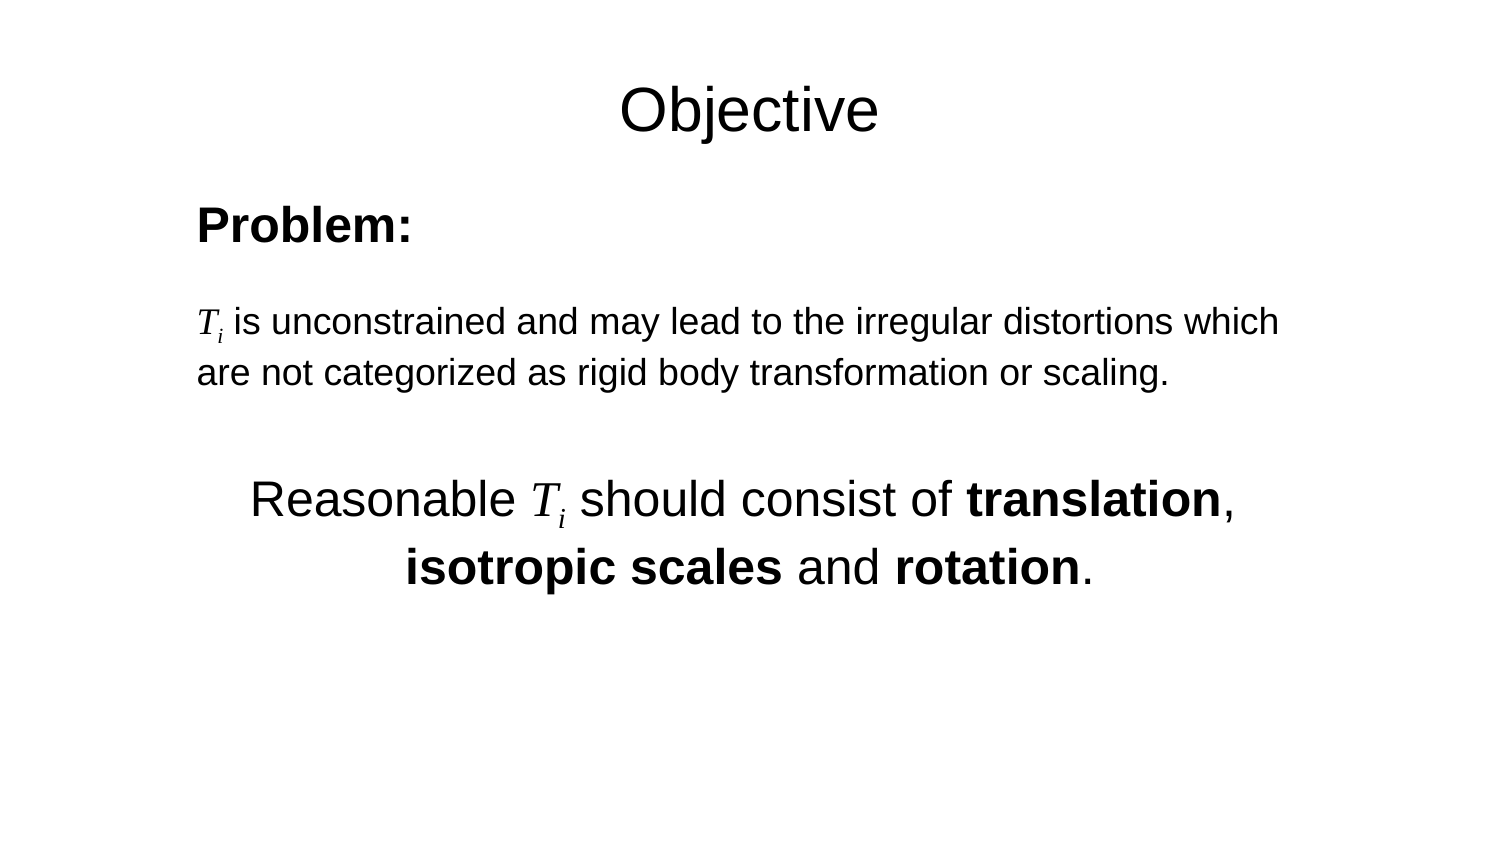

# Objective
Problem:

Ti is unconstrained and may lead to the irregular distortions which are not categorized as rigid body transformation or scaling.

Reasonable Ti should consist of translation,
isotropic scales and rotation.